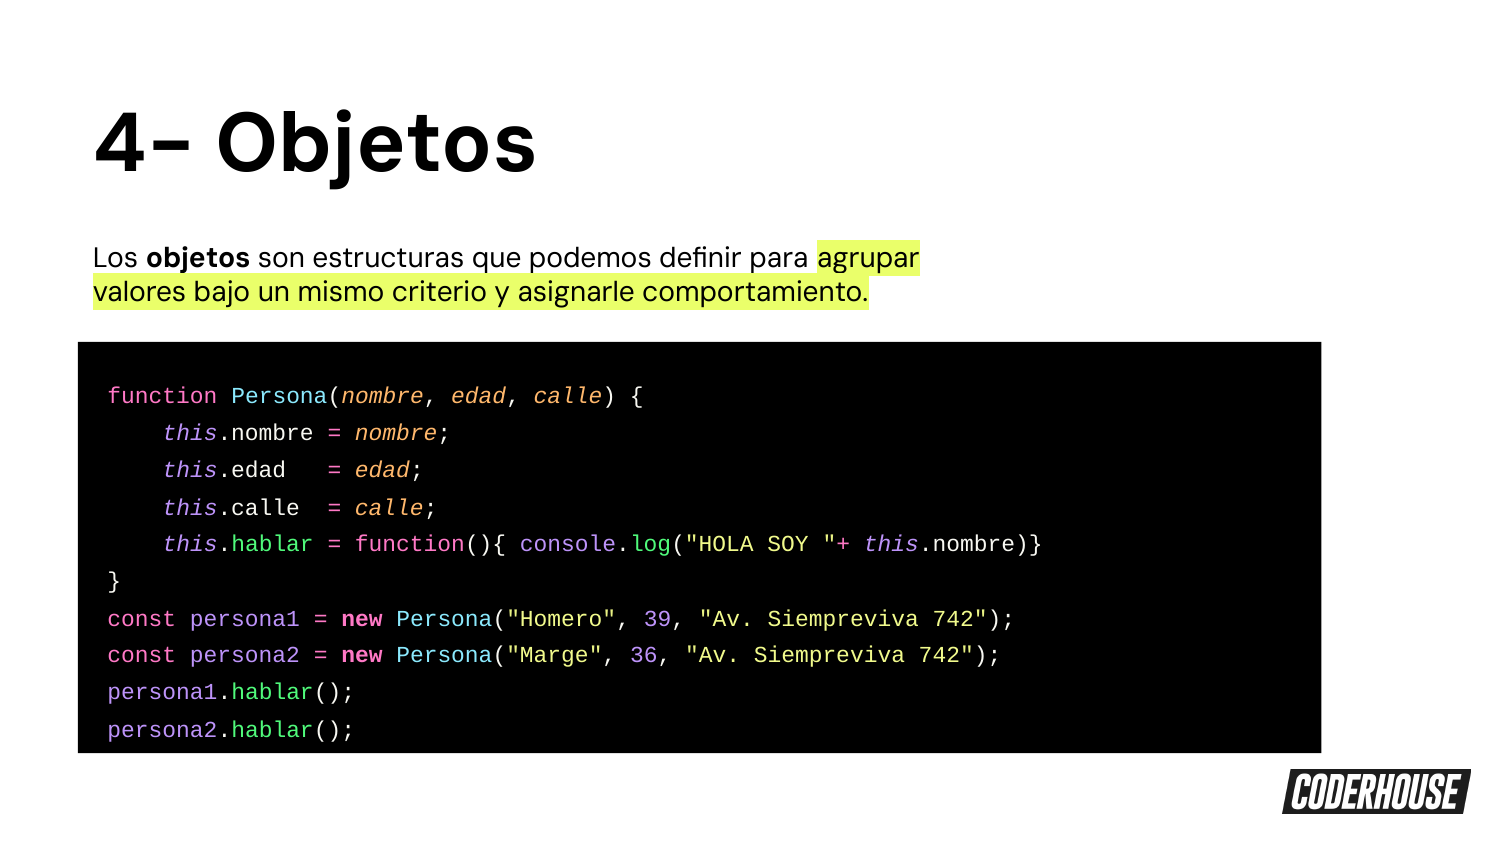

4- Objetos
Los objetos son estructuras que podemos definir para agrupar valores bajo un mismo criterio y asignarle comportamiento.
function Persona(nombre, edad, calle) {
    this.nombre = nombre;
    this.edad   = edad;
    this.calle  = calle;
    this.hablar = function(){ console.log("HOLA SOY "+ this.nombre)}
}
const persona1 = new Persona("Homero", 39, "Av. Siempreviva 742");
const persona2 = new Persona("Marge", 36, "Av. Siempreviva 742");
persona1.hablar();
persona2.hablar();